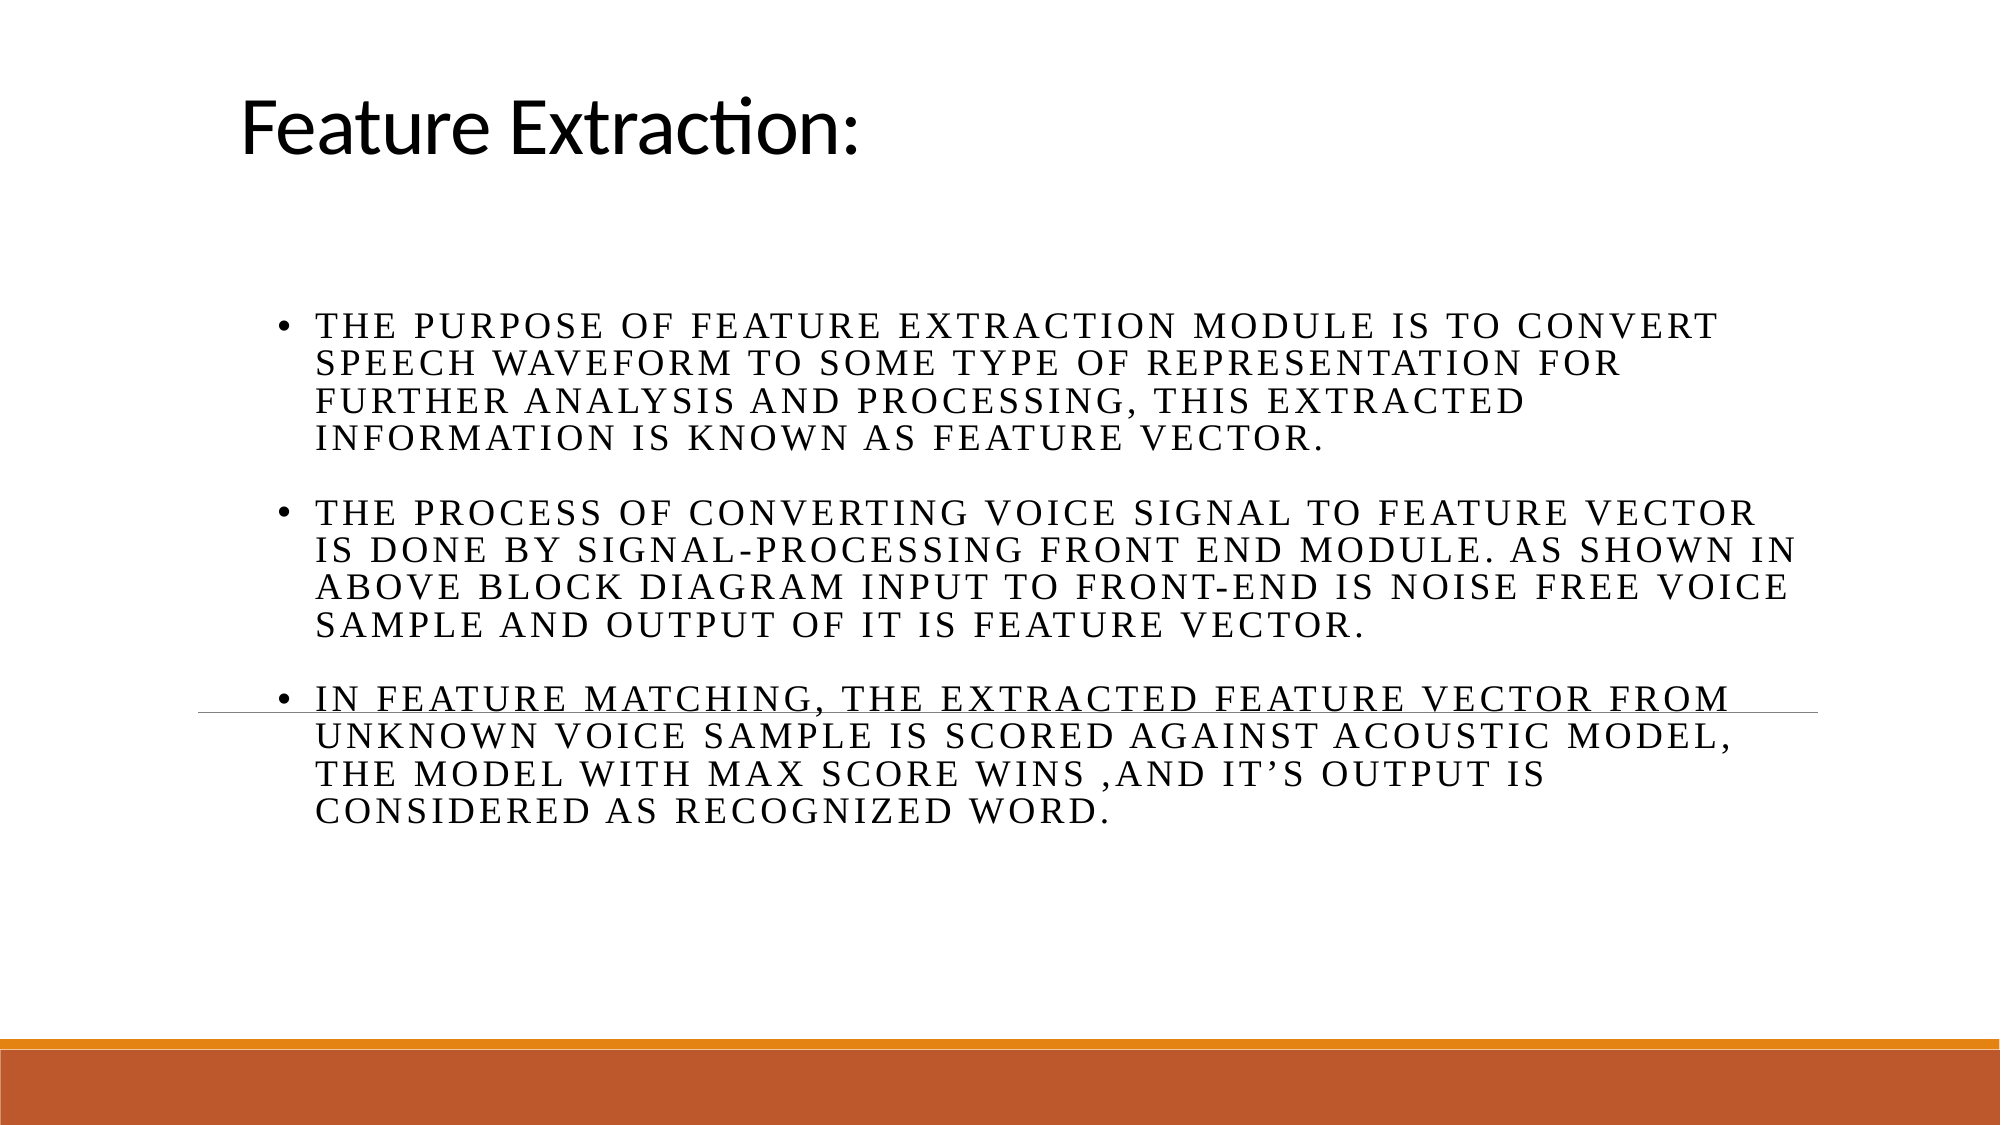

# Feature Extraction:
The purpose of feature extraction module is to convert speech waveform to some type of representation for further analysis and processing, this extracted information is known as Feature Vector.

The process of converting voice signal to feature vector is done by signal-processing front end module. As shown in above block diagram input to front-end is noise free voice sample and output of it is feature vector.

In feature matching, the extracted feature vector from unknown voice sample is scored against acoustic model, the model with max score wins ,and it’s output is considered as recognized word.